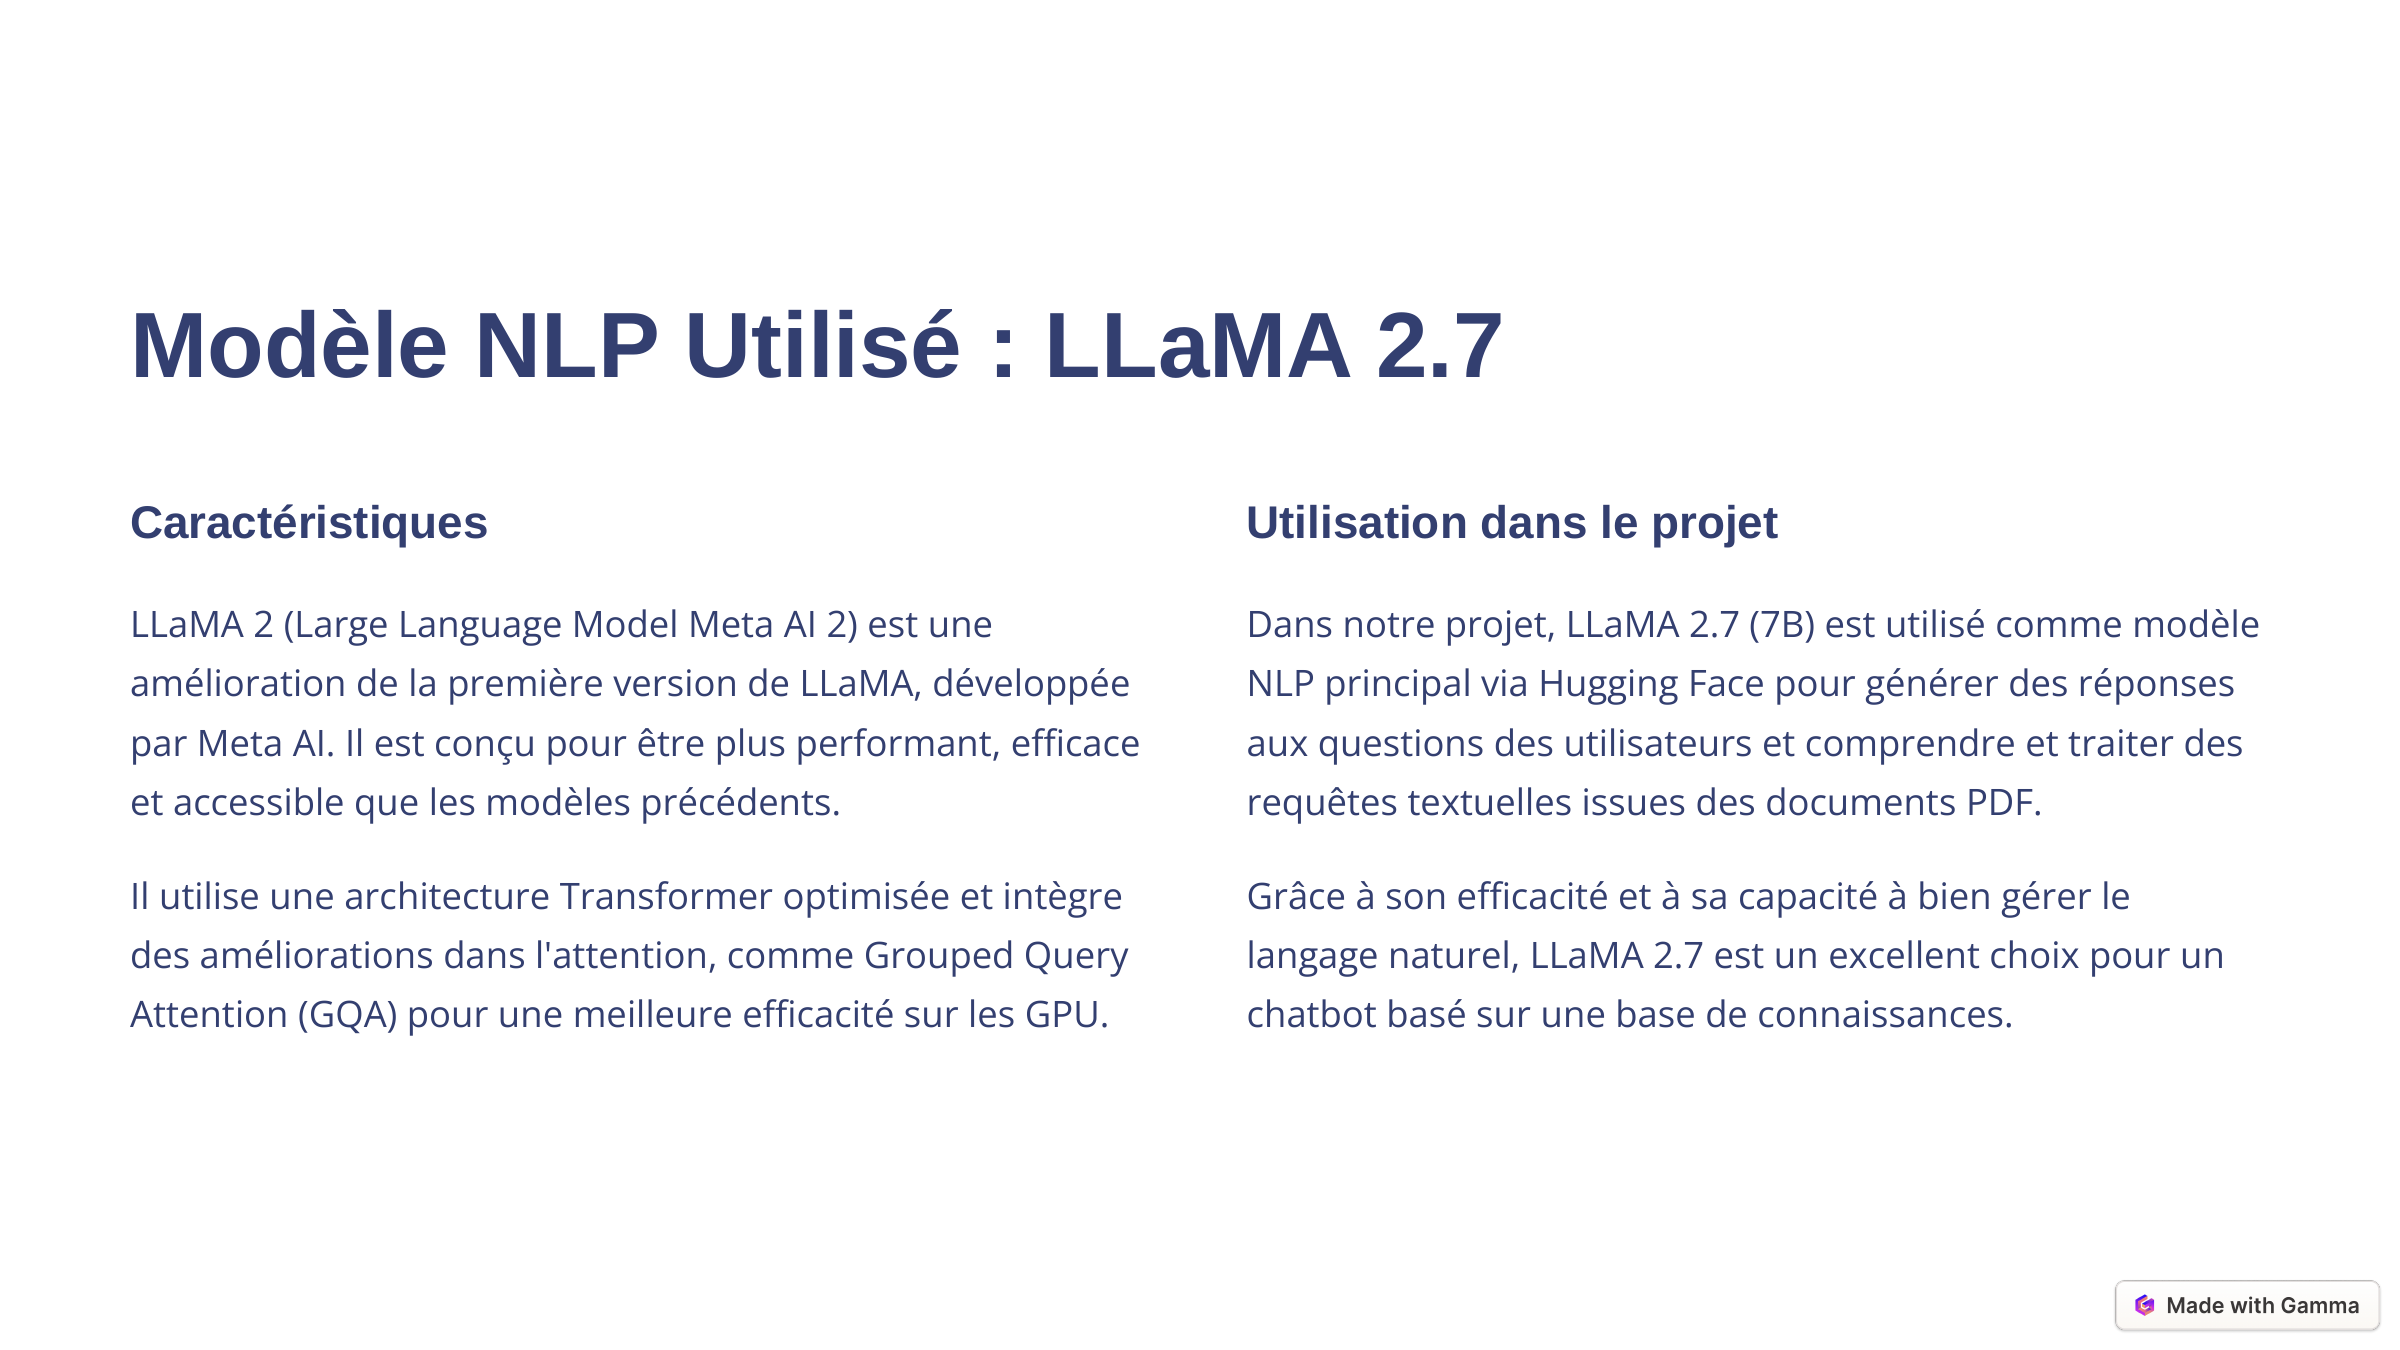

Modèle NLP Utilisé : LLaMA 2.7
Caractéristiques
Utilisation dans le projet
LLaMA 2 (Large Language Model Meta AI 2) est une amélioration de la première version de LLaMA, développée par Meta AI. Il est conçu pour être plus performant, efficace et accessible que les modèles précédents.
Dans notre projet, LLaMA 2.7 (7B) est utilisé comme modèle NLP principal via Hugging Face pour générer des réponses aux questions des utilisateurs et comprendre et traiter des requêtes textuelles issues des documents PDF.
Il utilise une architecture Transformer optimisée et intègre des améliorations dans l'attention, comme Grouped Query Attention (GQA) pour une meilleure efficacité sur les GPU.
Grâce à son efficacité et à sa capacité à bien gérer le langage naturel, LLaMA 2.7 est un excellent choix pour un chatbot basé sur une base de connaissances.